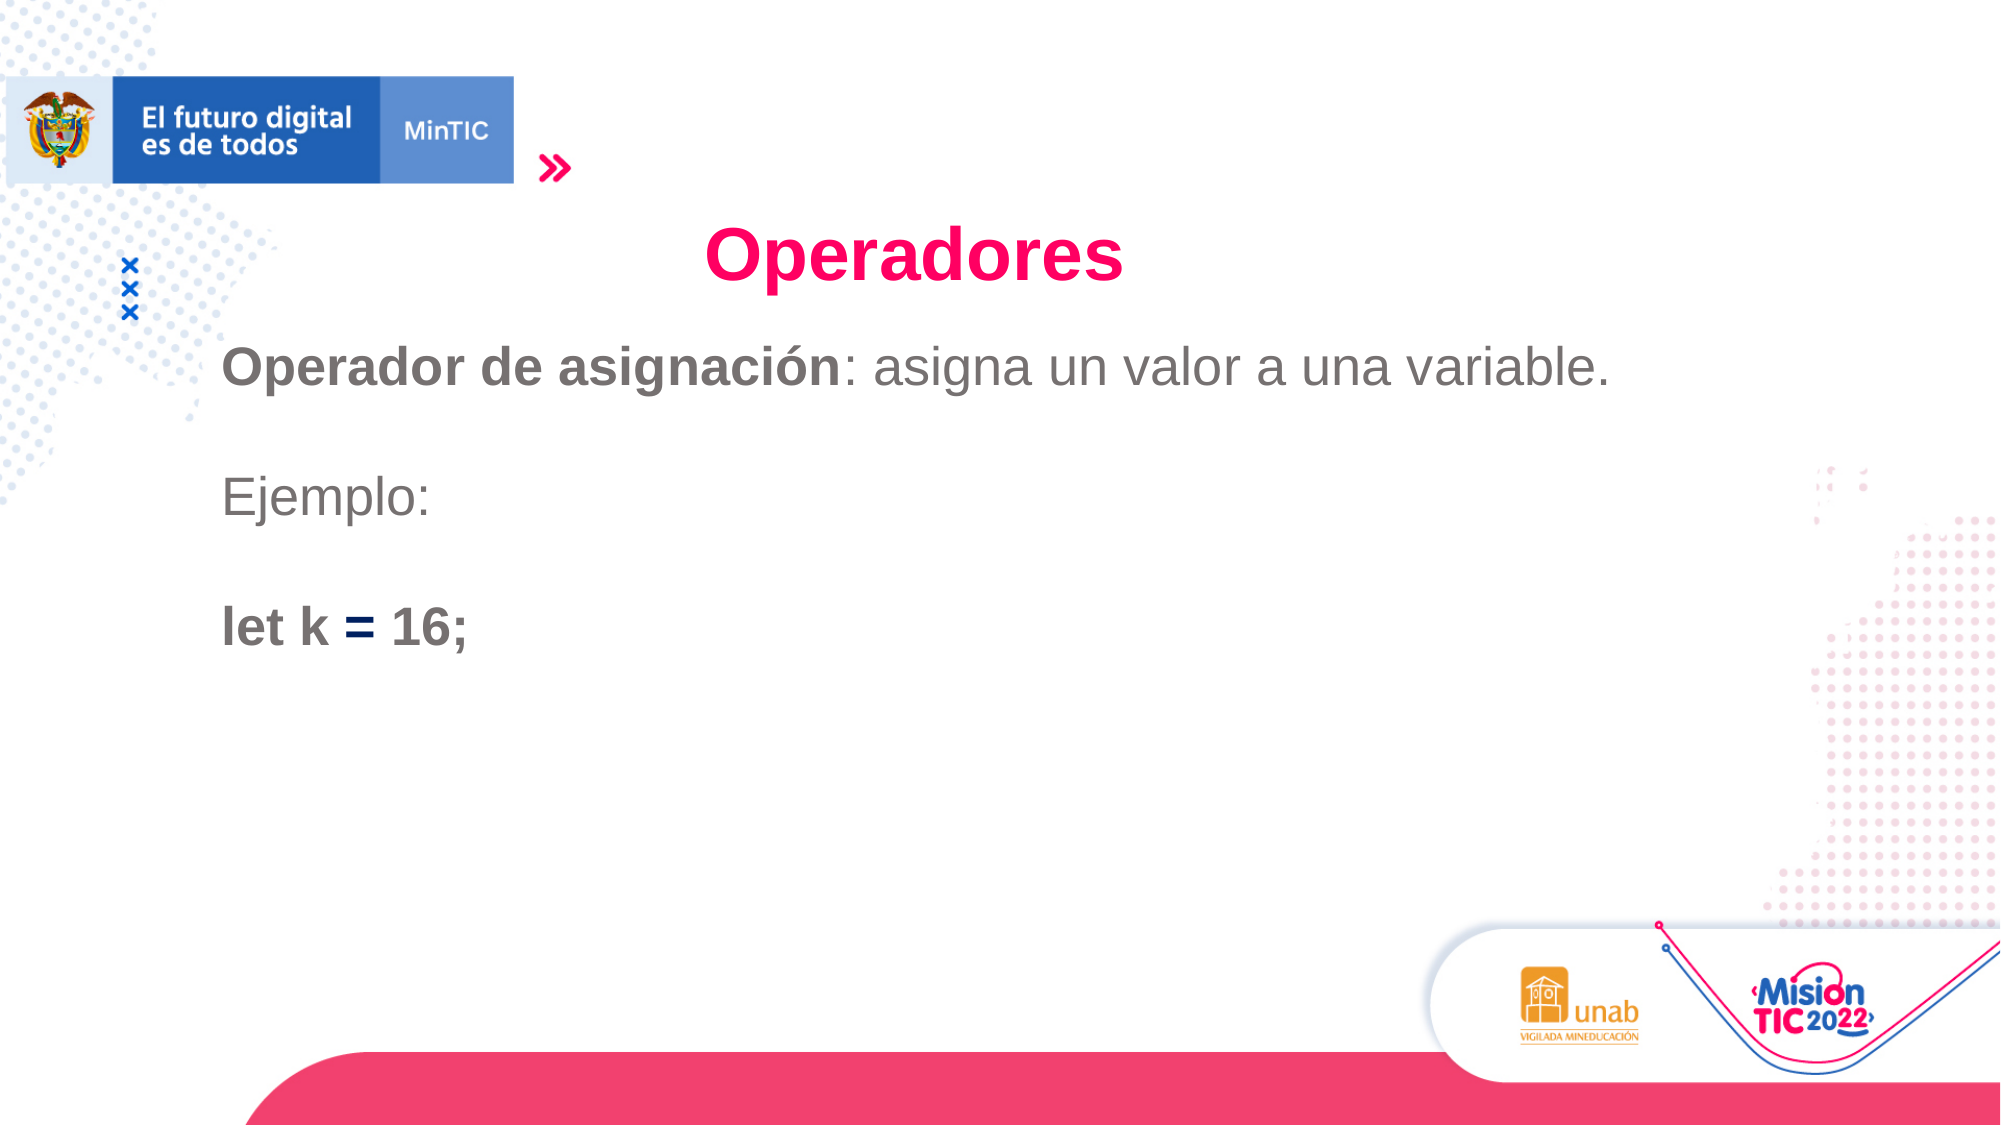

Operadores
Operador de asignación: asigna un valor a una variable.

Ejemplo:

let k = 16;